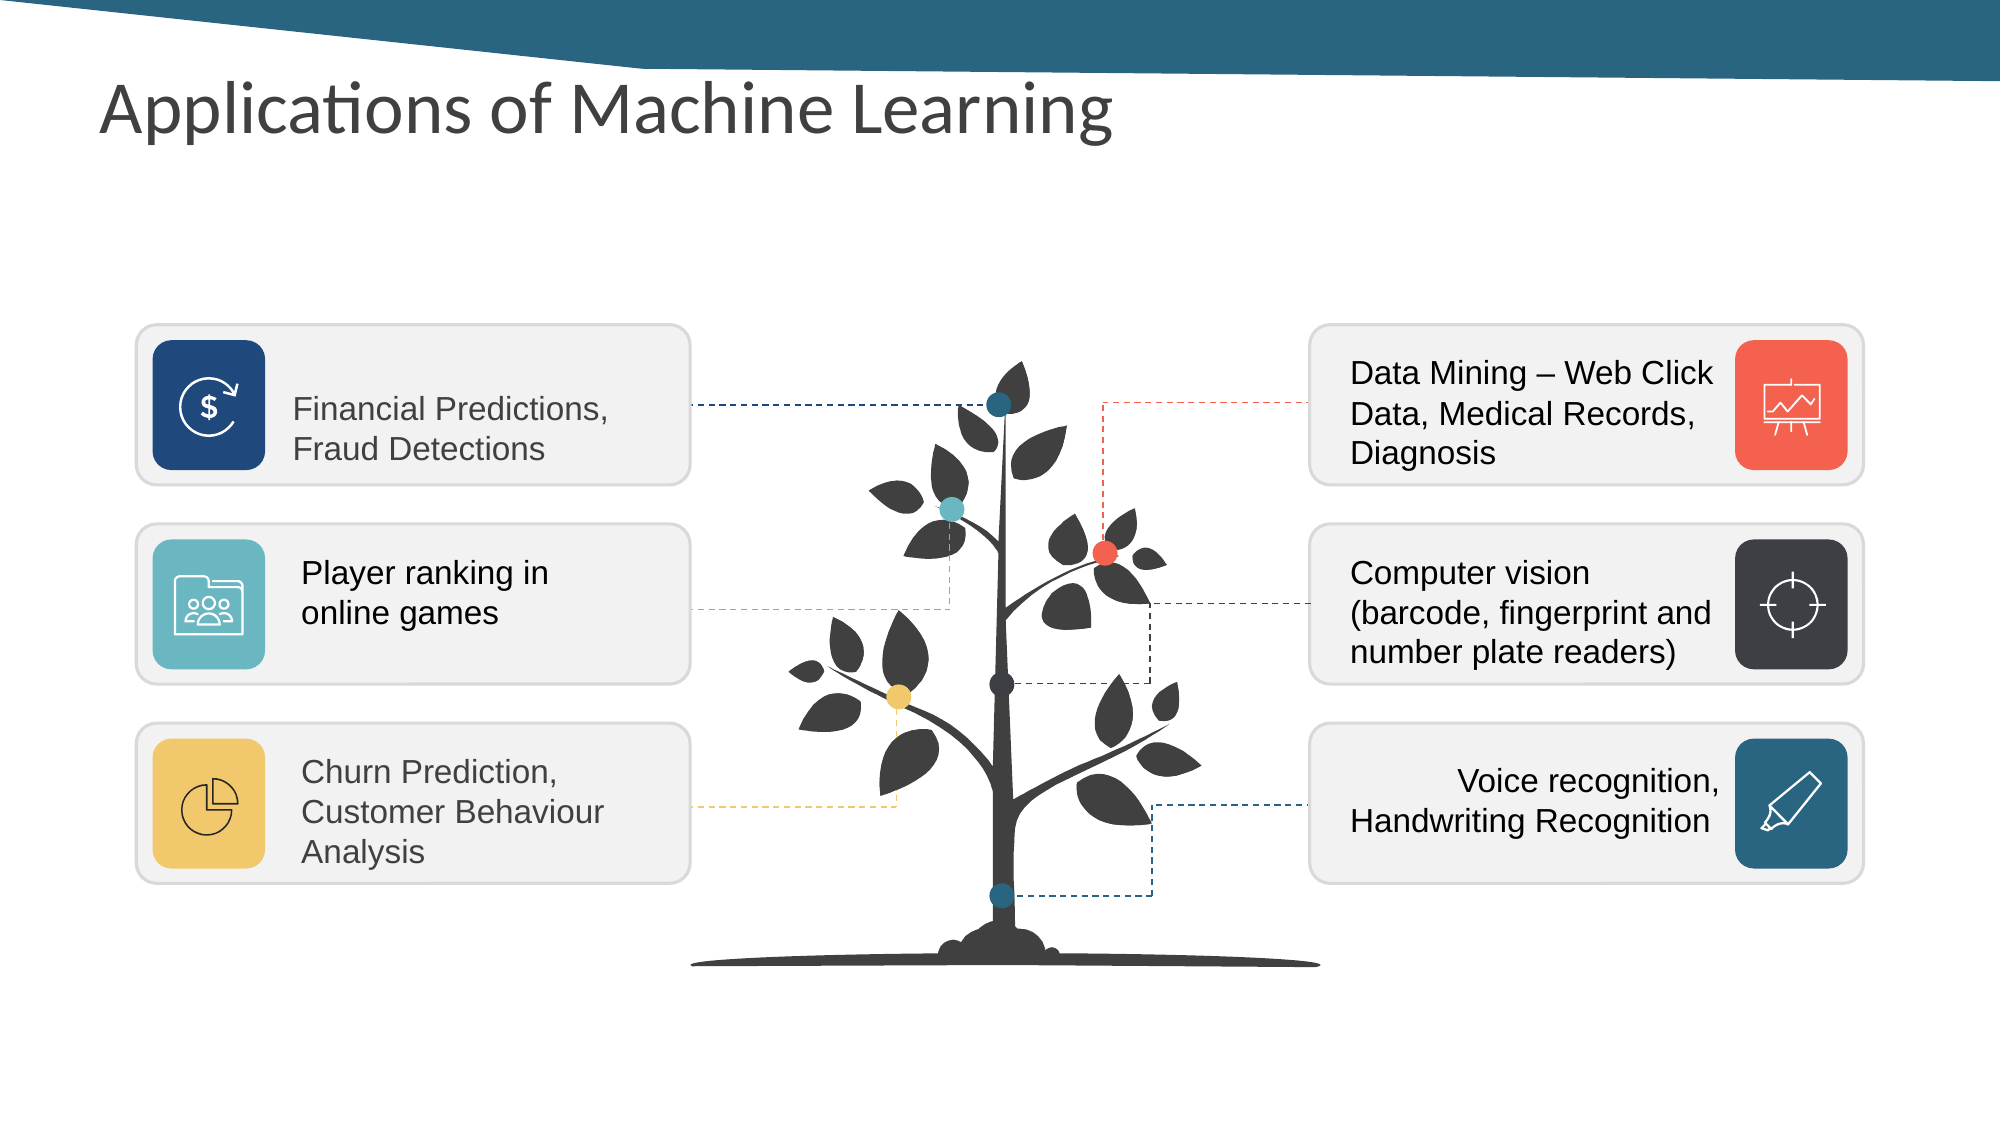

# Applications of Machine Learning

Data Mining – Web Click Data, Medical Records, Diagnosis

Financial Predictions, Fraud Detections

Player ranking in online games
Computer vision (barcode, fingerprint and number plate readers)

Churn Prediction, Customer Behaviour Analysis
Voice recognition, Handwriting Recognition